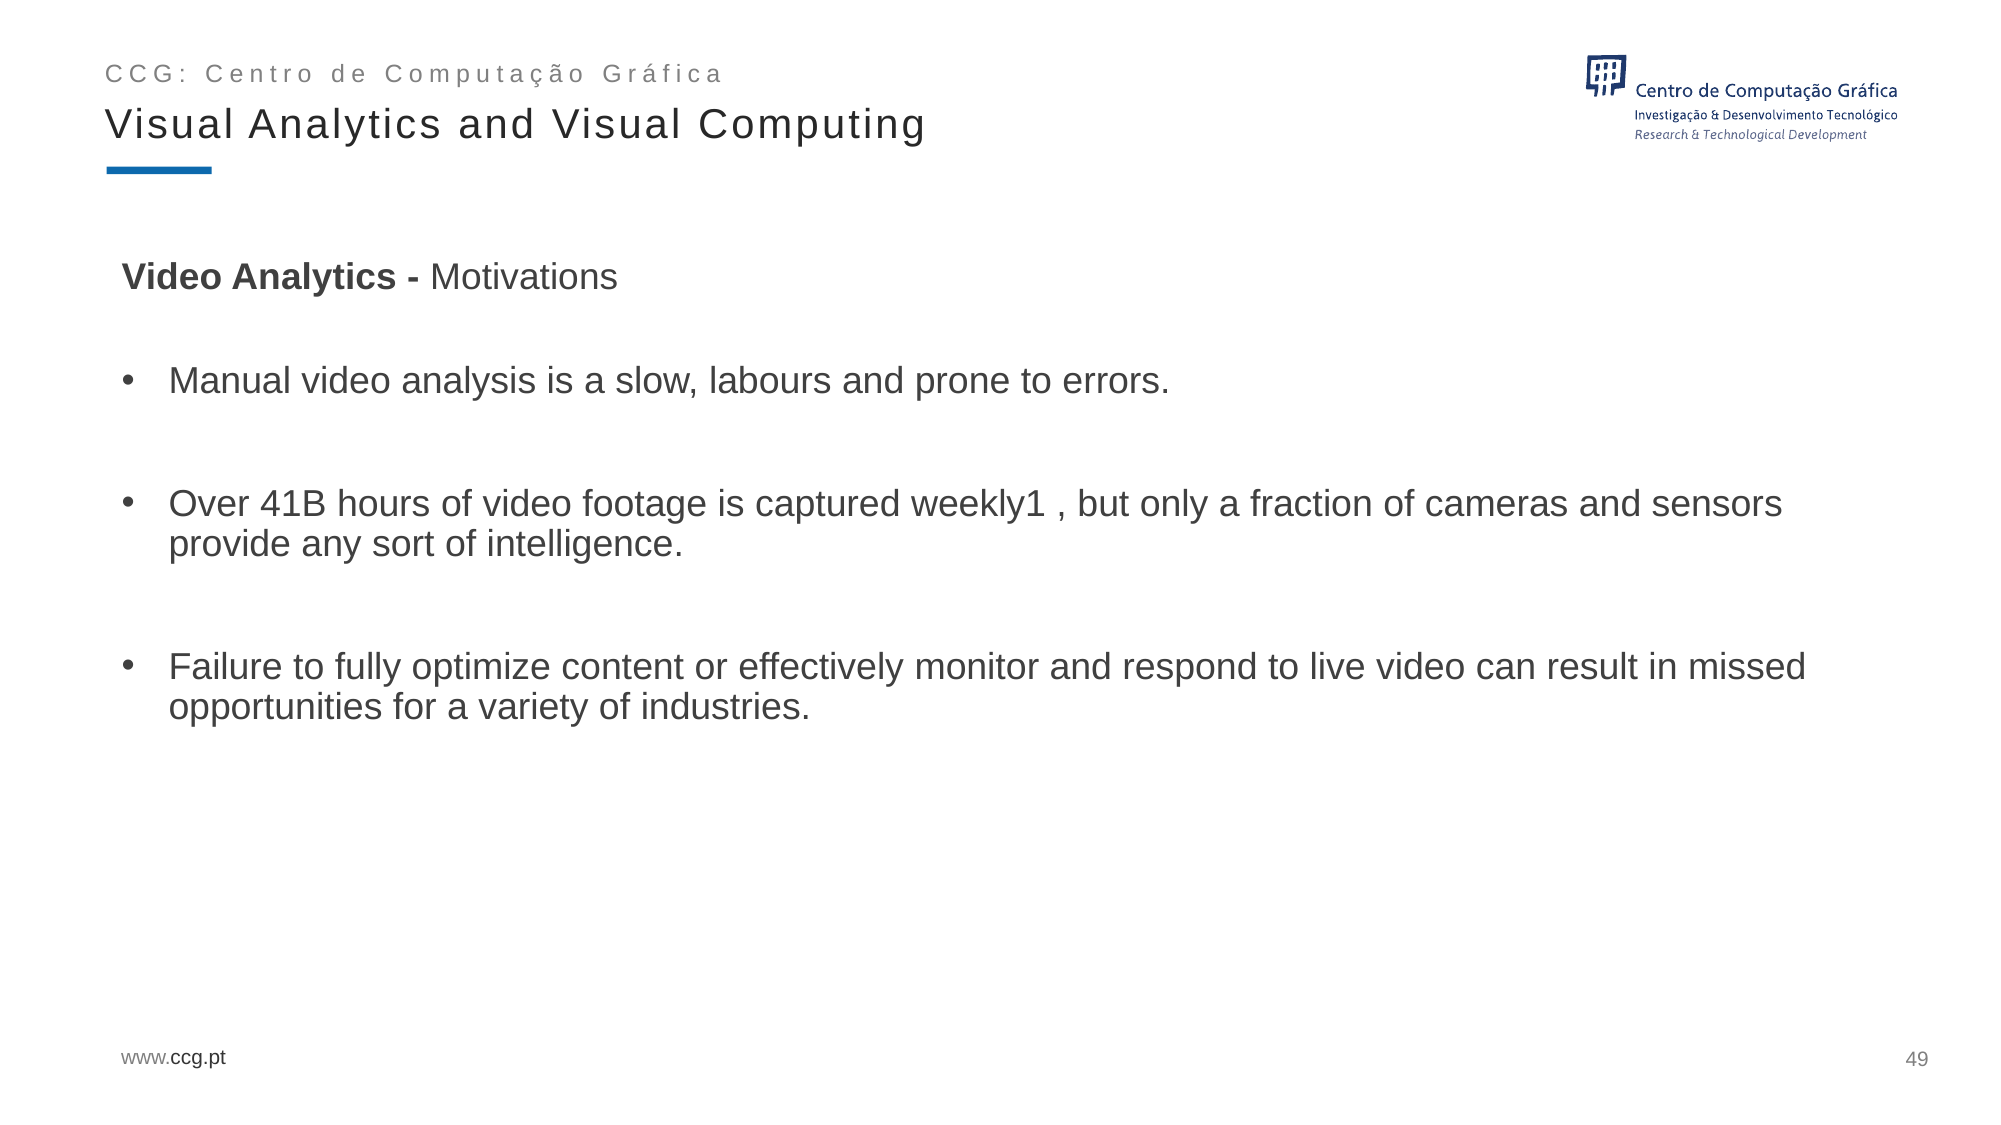

Visual Analytics and Visual Computing

# Video Analytics - Motivations
Manual video analysis is a slow, labours and prone to errors.

Over 41B hours of video footage is captured weekly1 , but only a fraction of cameras and sensors provide any sort of intelligence.

Failure to fully optimize content or effectively monitor and respond to live video can result in missed opportunities for a variety of industries.
49